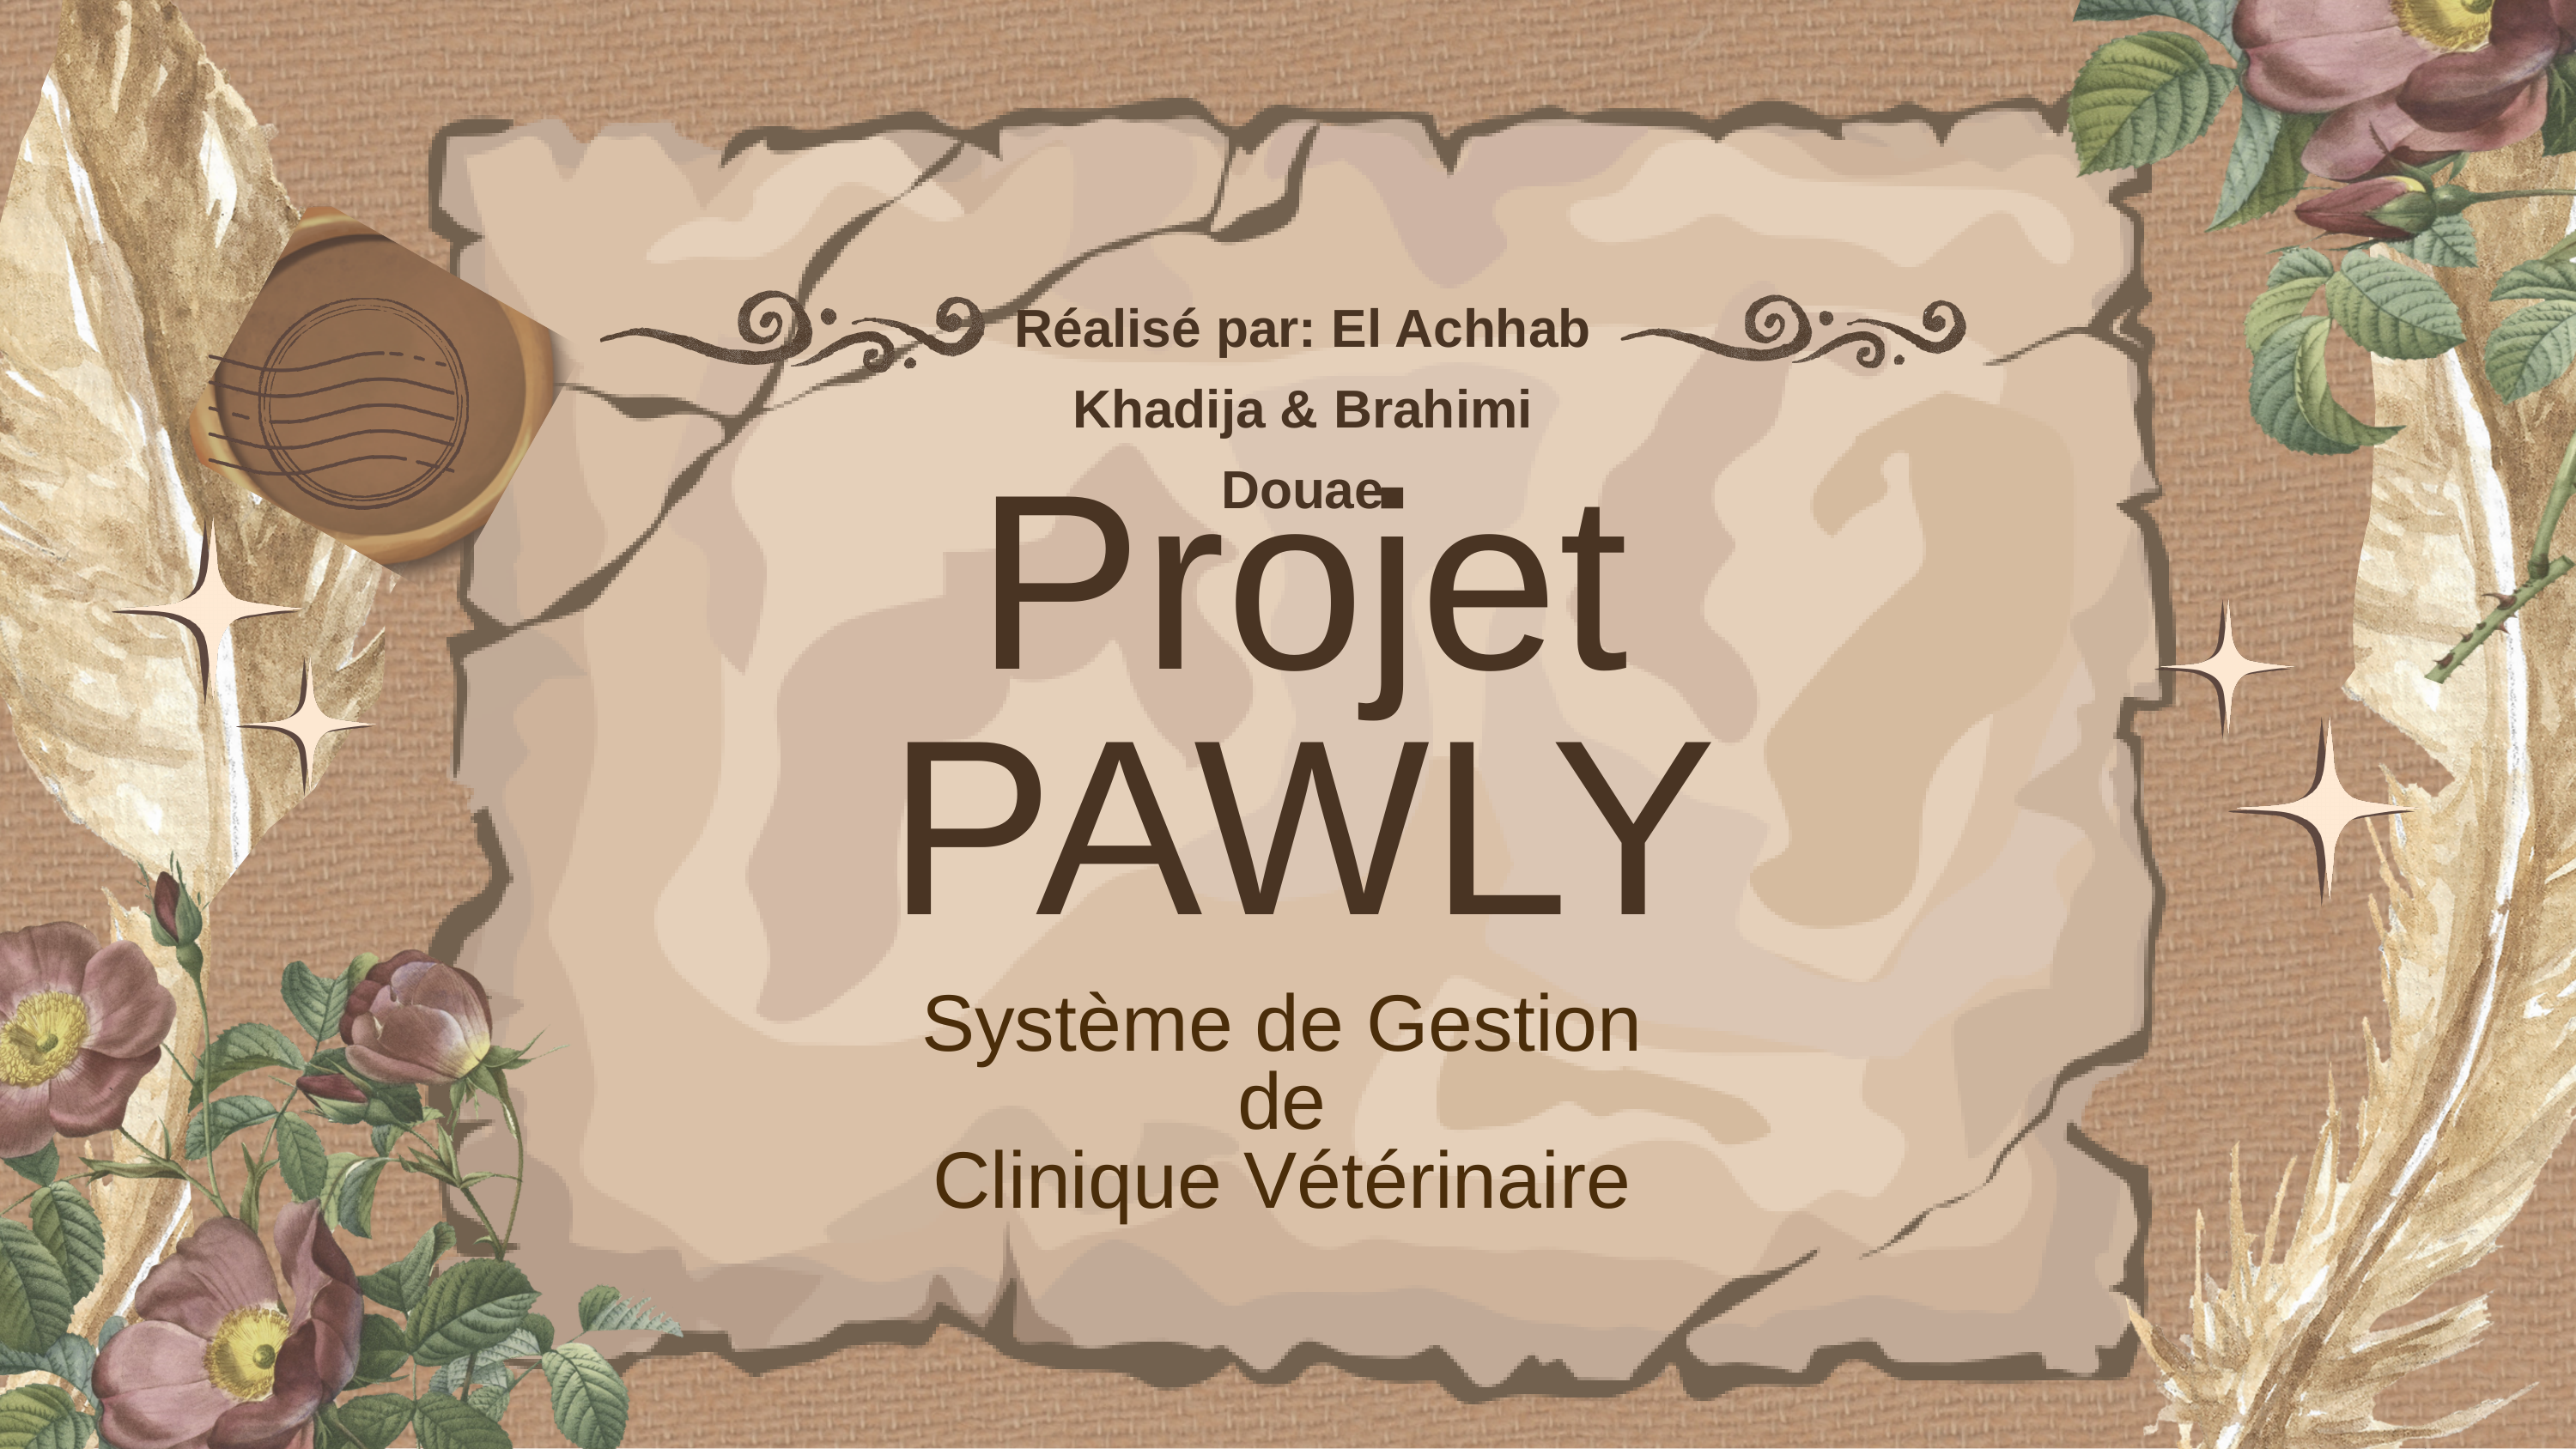

Réalisé par: El Achhab Khadija & Brahimi Douae

Projet PAWLY

Système de Gestion de
 Clinique Vétérinaire